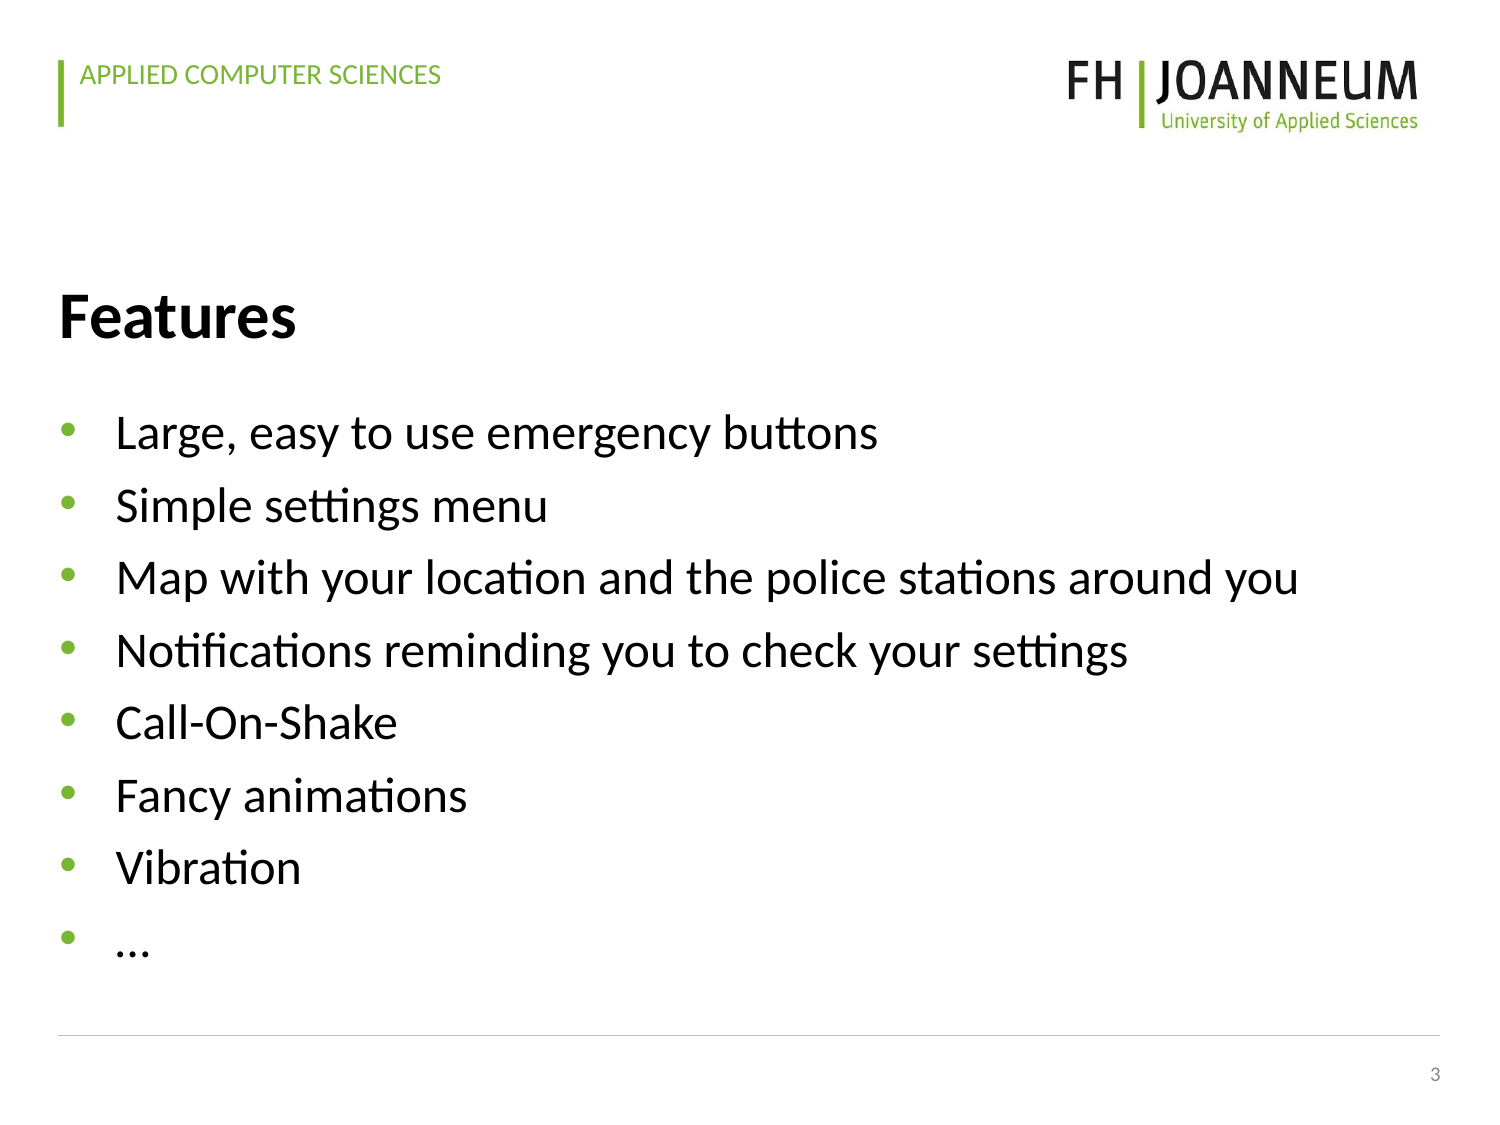

# Features
Large, easy to use emergency buttons
Simple settings menu
Map with your location and the police stations around you
Notifications reminding you to check your settings
Call-On-Shake
Fancy animations
Vibration
…

3